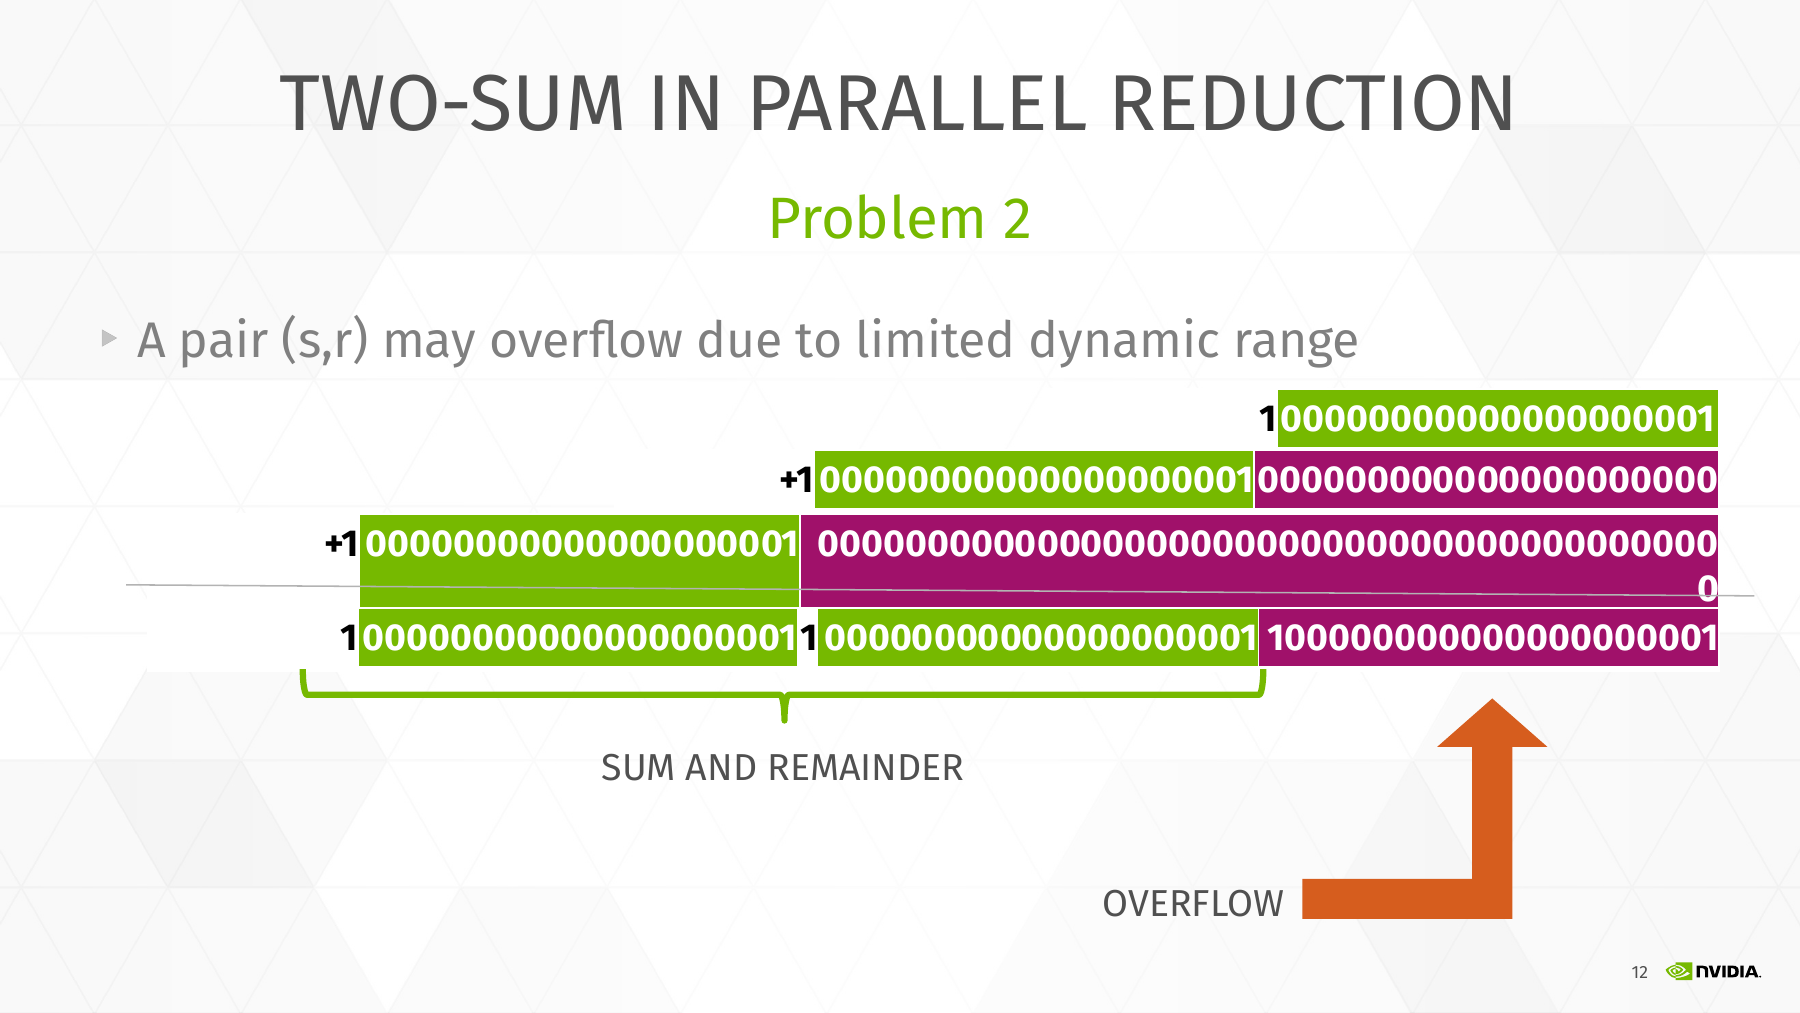

# Two-sum in Parallel reduction
Problem 2

A pair (s,r) may overflow due to limited dynamic range
| 1 | 00000000000000000001 |
| --- | --- |
| +1 | 00000000000000000001 | 000000000000000000000 |
| --- | --- | --- |
| +1 | 00000000000000000001 | 000000000000000000000000000000000000000000 |
| --- | --- | --- |
| 1 | 00000000000000000001 | 1 | 00000000000000000001 | 100000000000000000001 |
| --- | --- | --- | --- | --- |

SUM AND REMAINDER
OVERFLOW